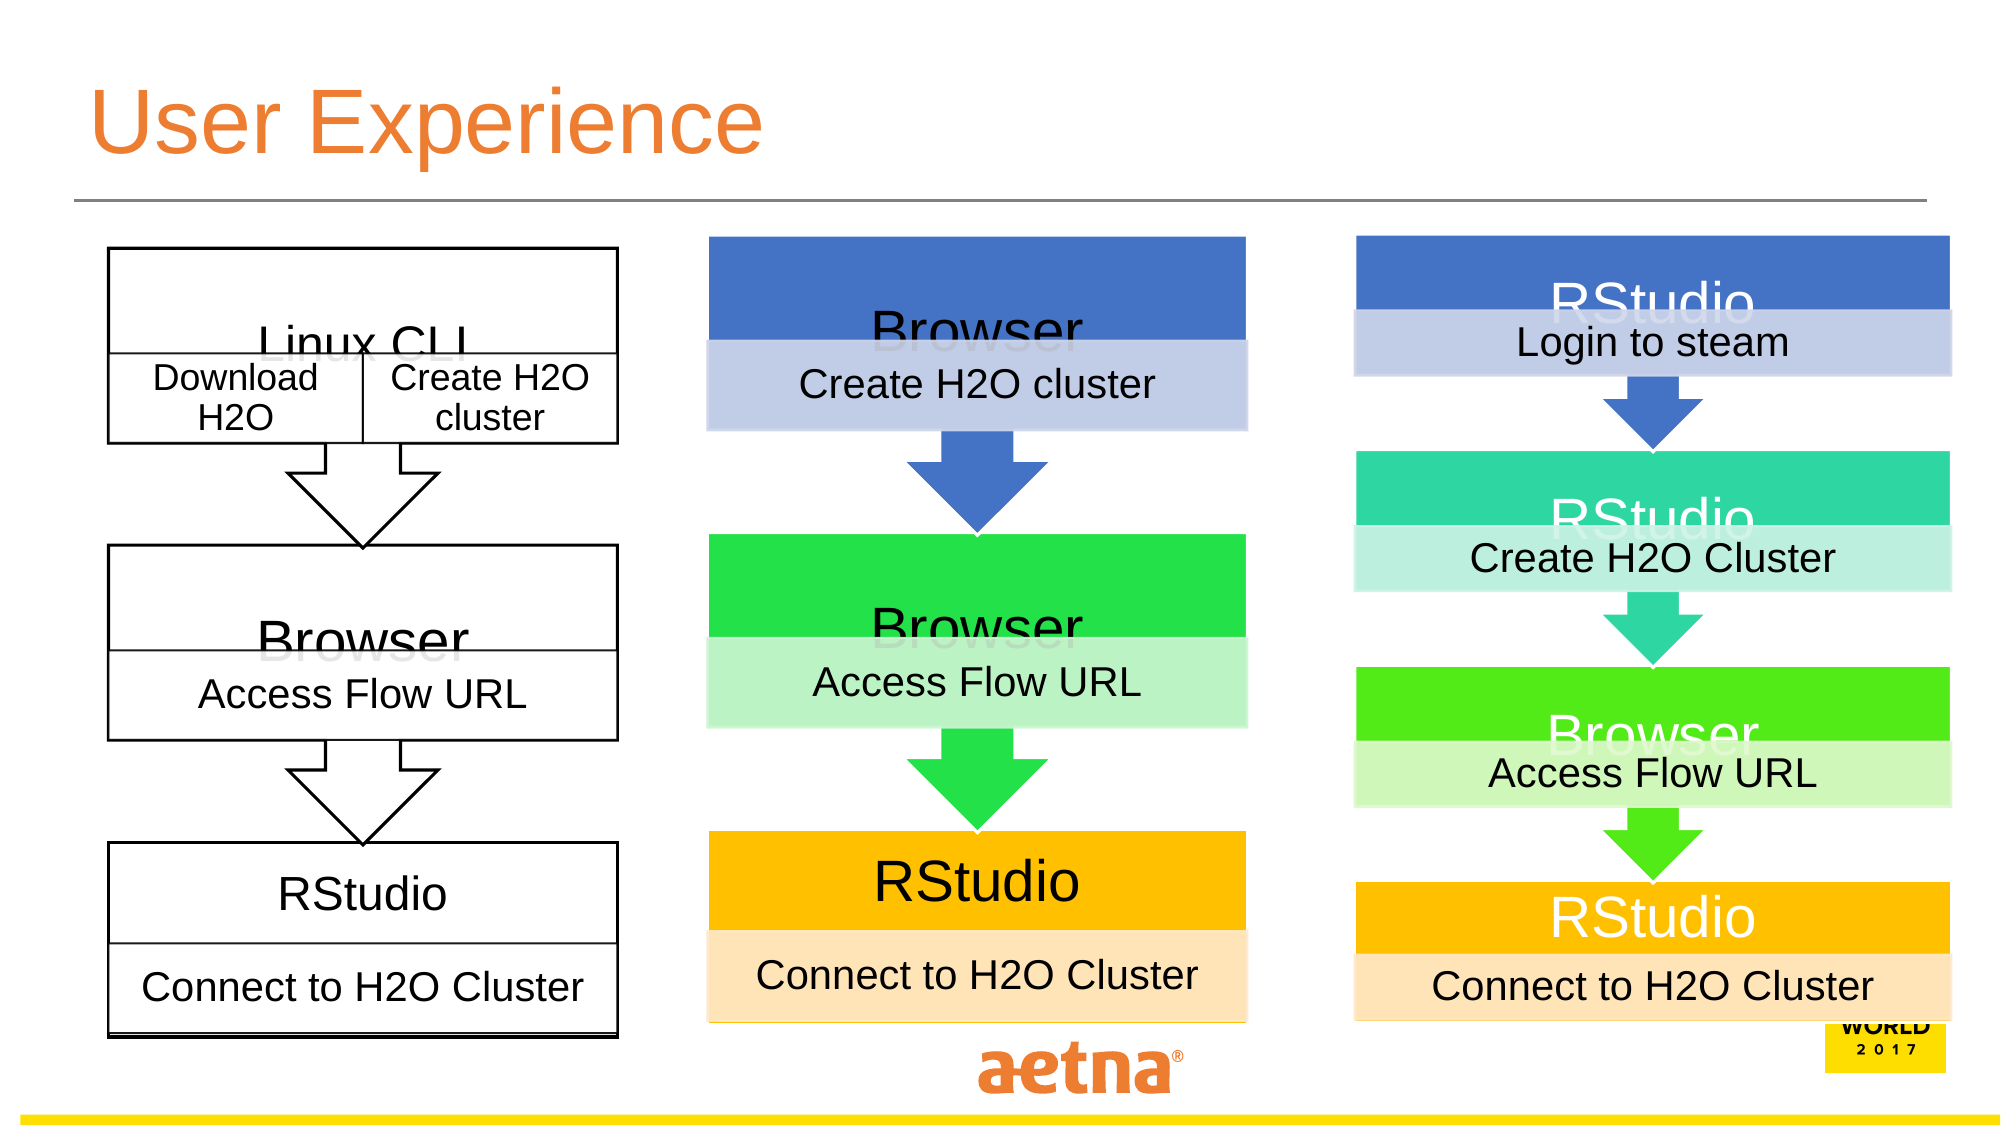

# User Experience
RStudio
Connect to H2O Cluster
Browser
Access Flow URL
RStudio
Create H2O Cluster
RStudio
Login to steam
RStudio
Connect to H2O Cluster
Browser
Access Flow URL
Browser
Create H2O cluster
RStudio
Connect to H2O Cluster
Browser
Access Flow URL
Linux CLI
Download H2O
Create H2O cluster